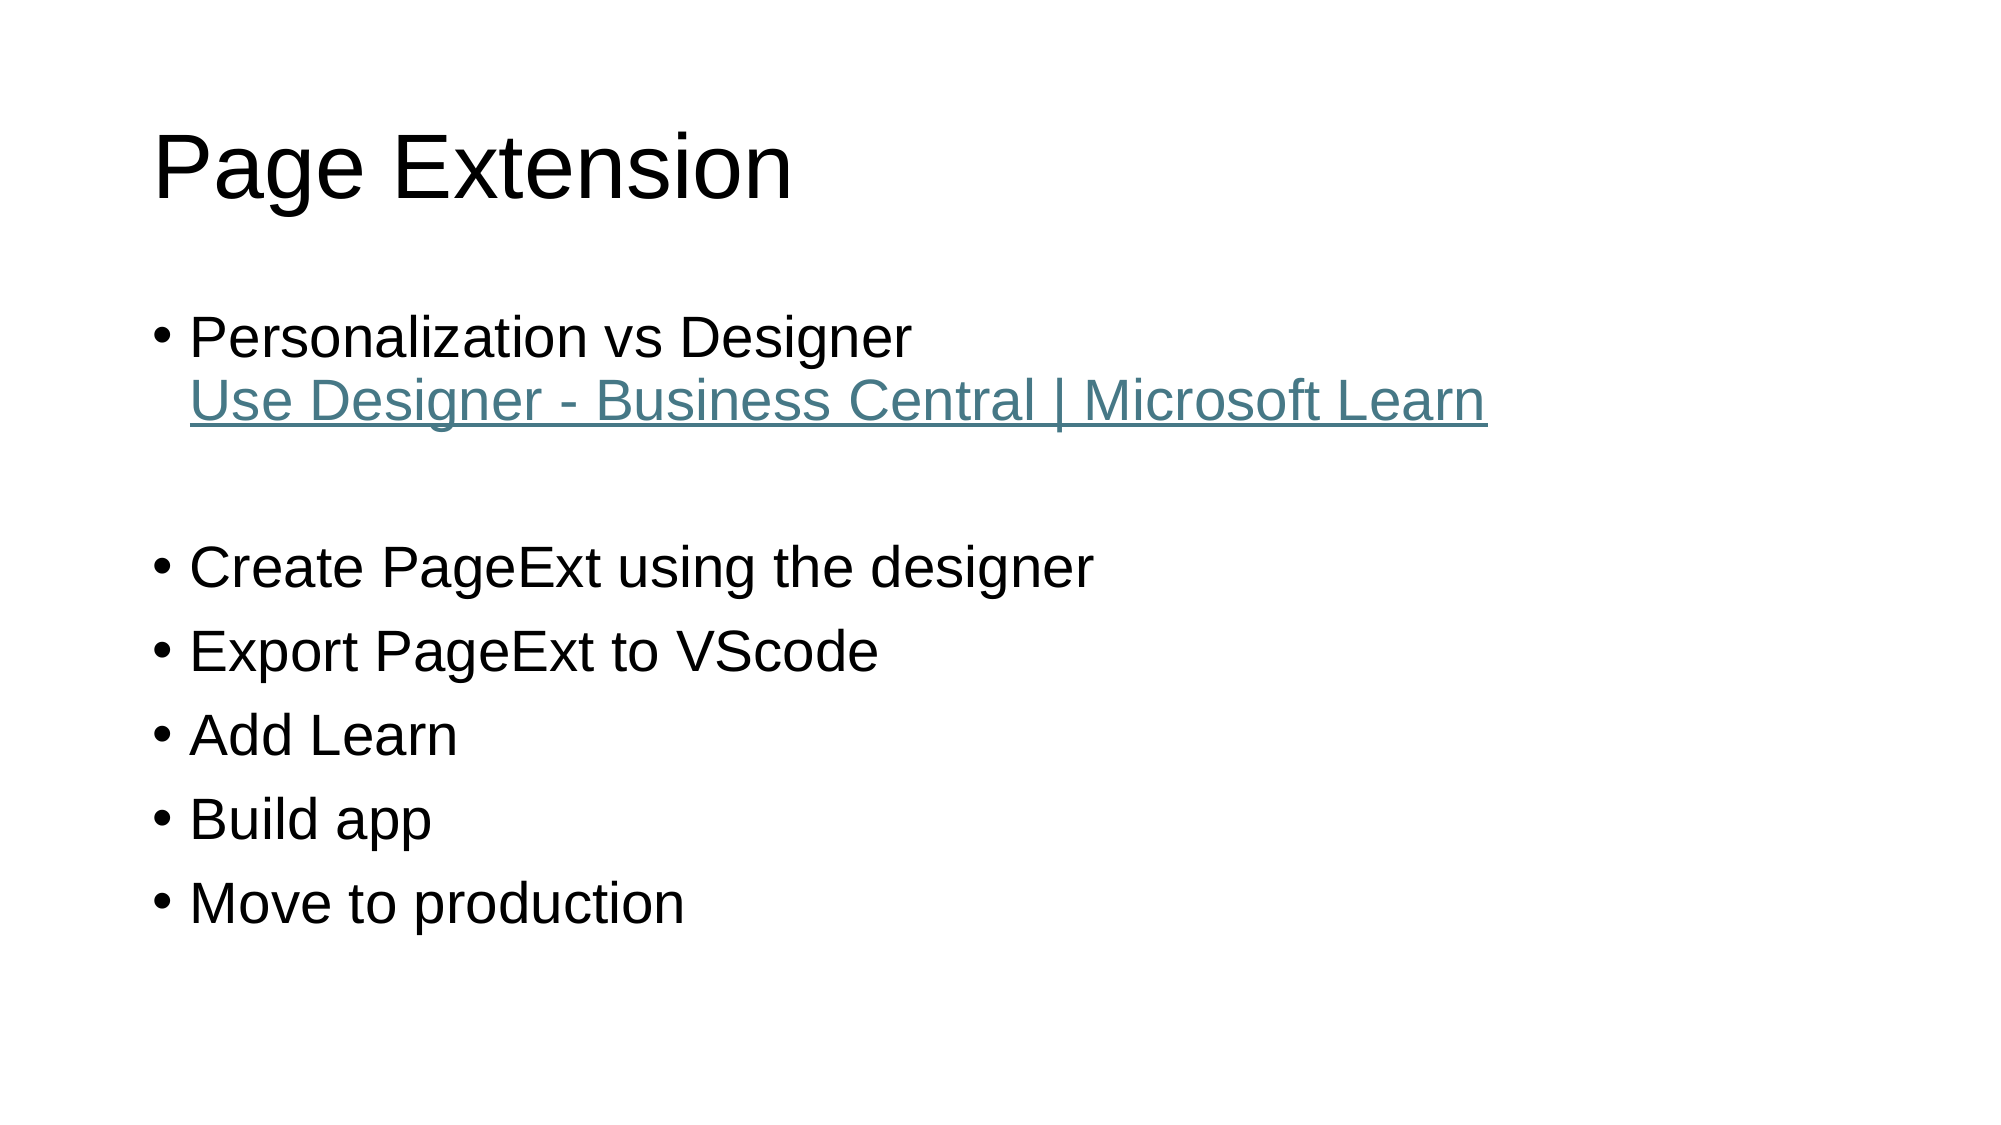

# Page Extension
Personalization vs Designer
Use Designer - Business Central | Microsoft Learn

Create PageExt using the designer
Export PageExt to VScode
Add Learn
Build app
Move to production